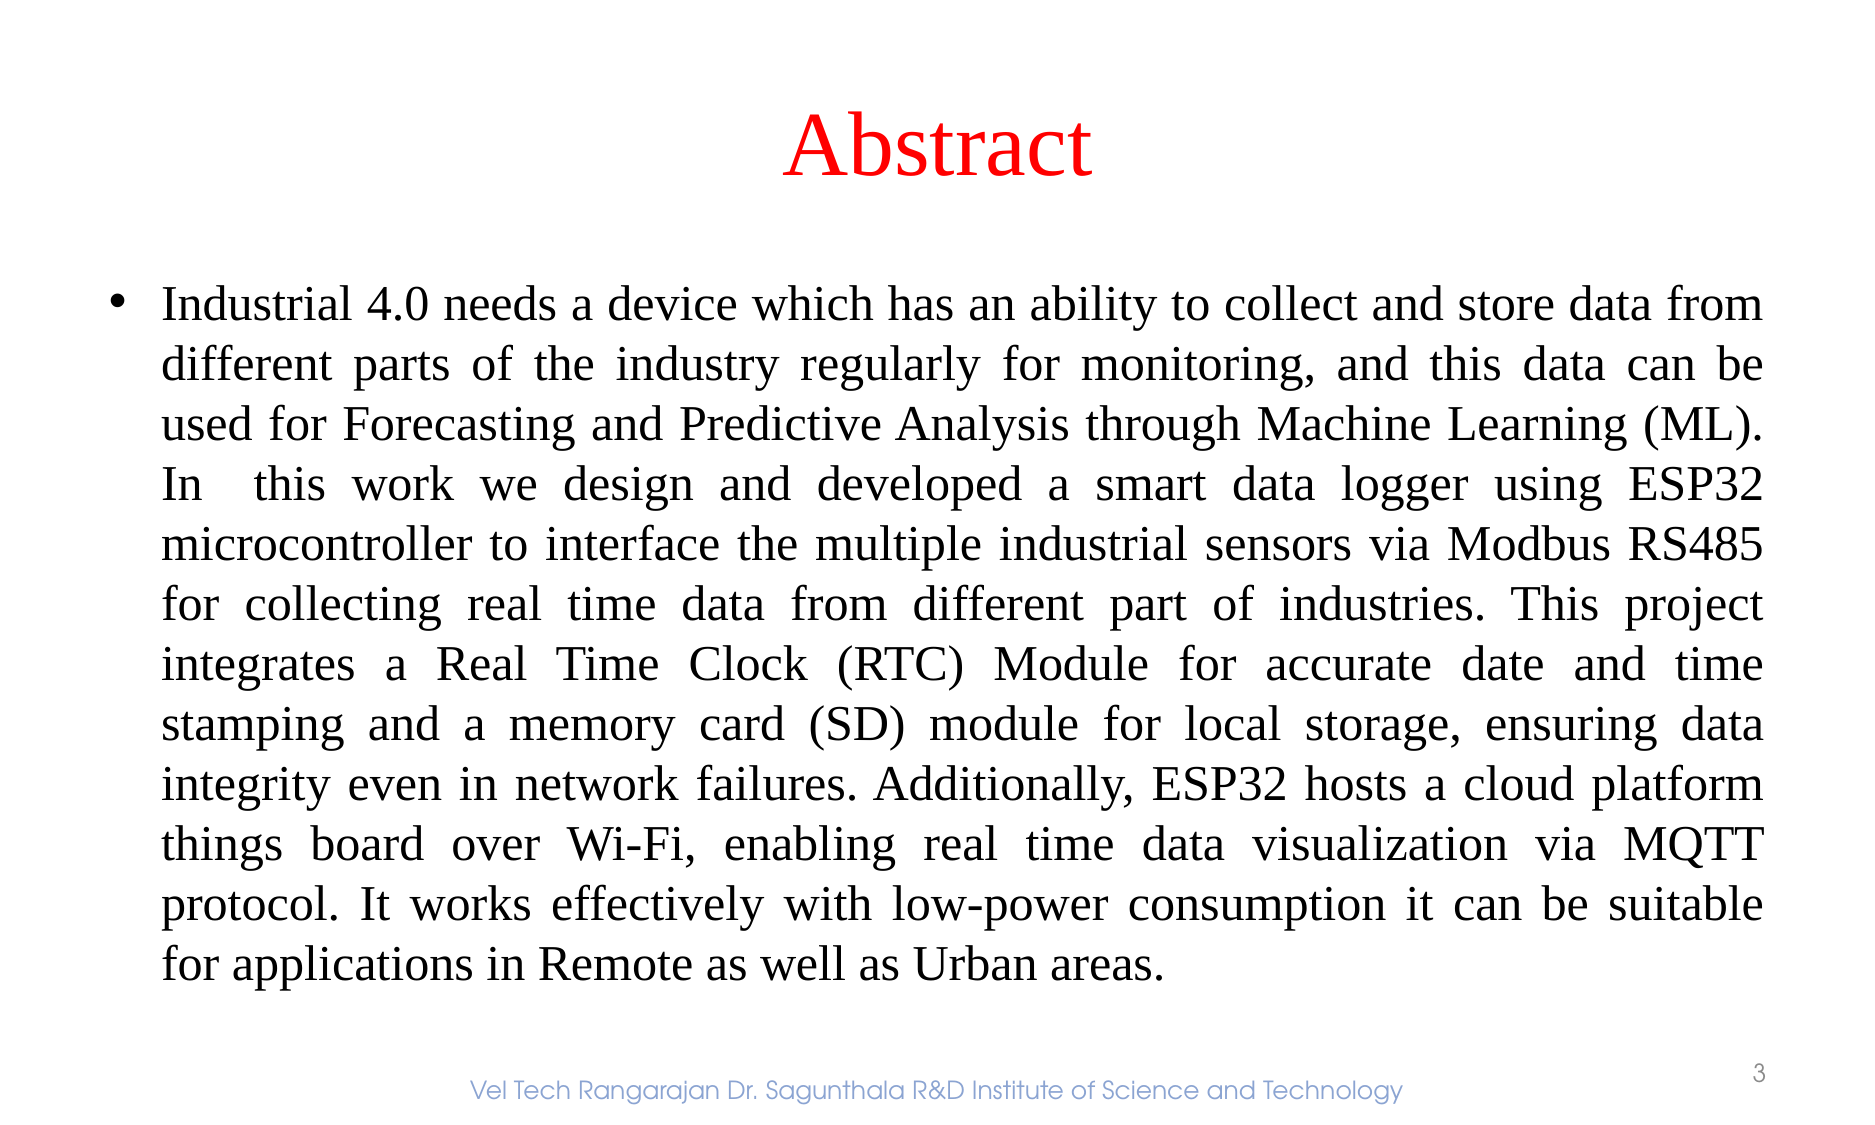

# Abstract
Industrial 4.0 needs a device which has an ability to collect and store data from different parts of the industry regularly for monitoring, and this data can be used for Forecasting and Predictive Analysis through Machine Learning (ML). In  this work we design and developed a smart data logger using ESP32 microcontroller to interface the multiple industrial sensors via Modbus RS485 for collecting real time data from different part of industries. This project integrates a Real Time Clock (RTC) Module for accurate date and time stamping and a memory card (SD) module for local storage, ensuring data integrity even in network failures. Additionally, ESP32 hosts a cloud platform things board over Wi-Fi, enabling real time data visualization via MQTT protocol. It works effectively with low-power consumption it can be suitable for applications in Remote as well as Urban areas.
3
Vel Tech Rangarajan Dr. Sagunthala R&D Institute of Science and Technology